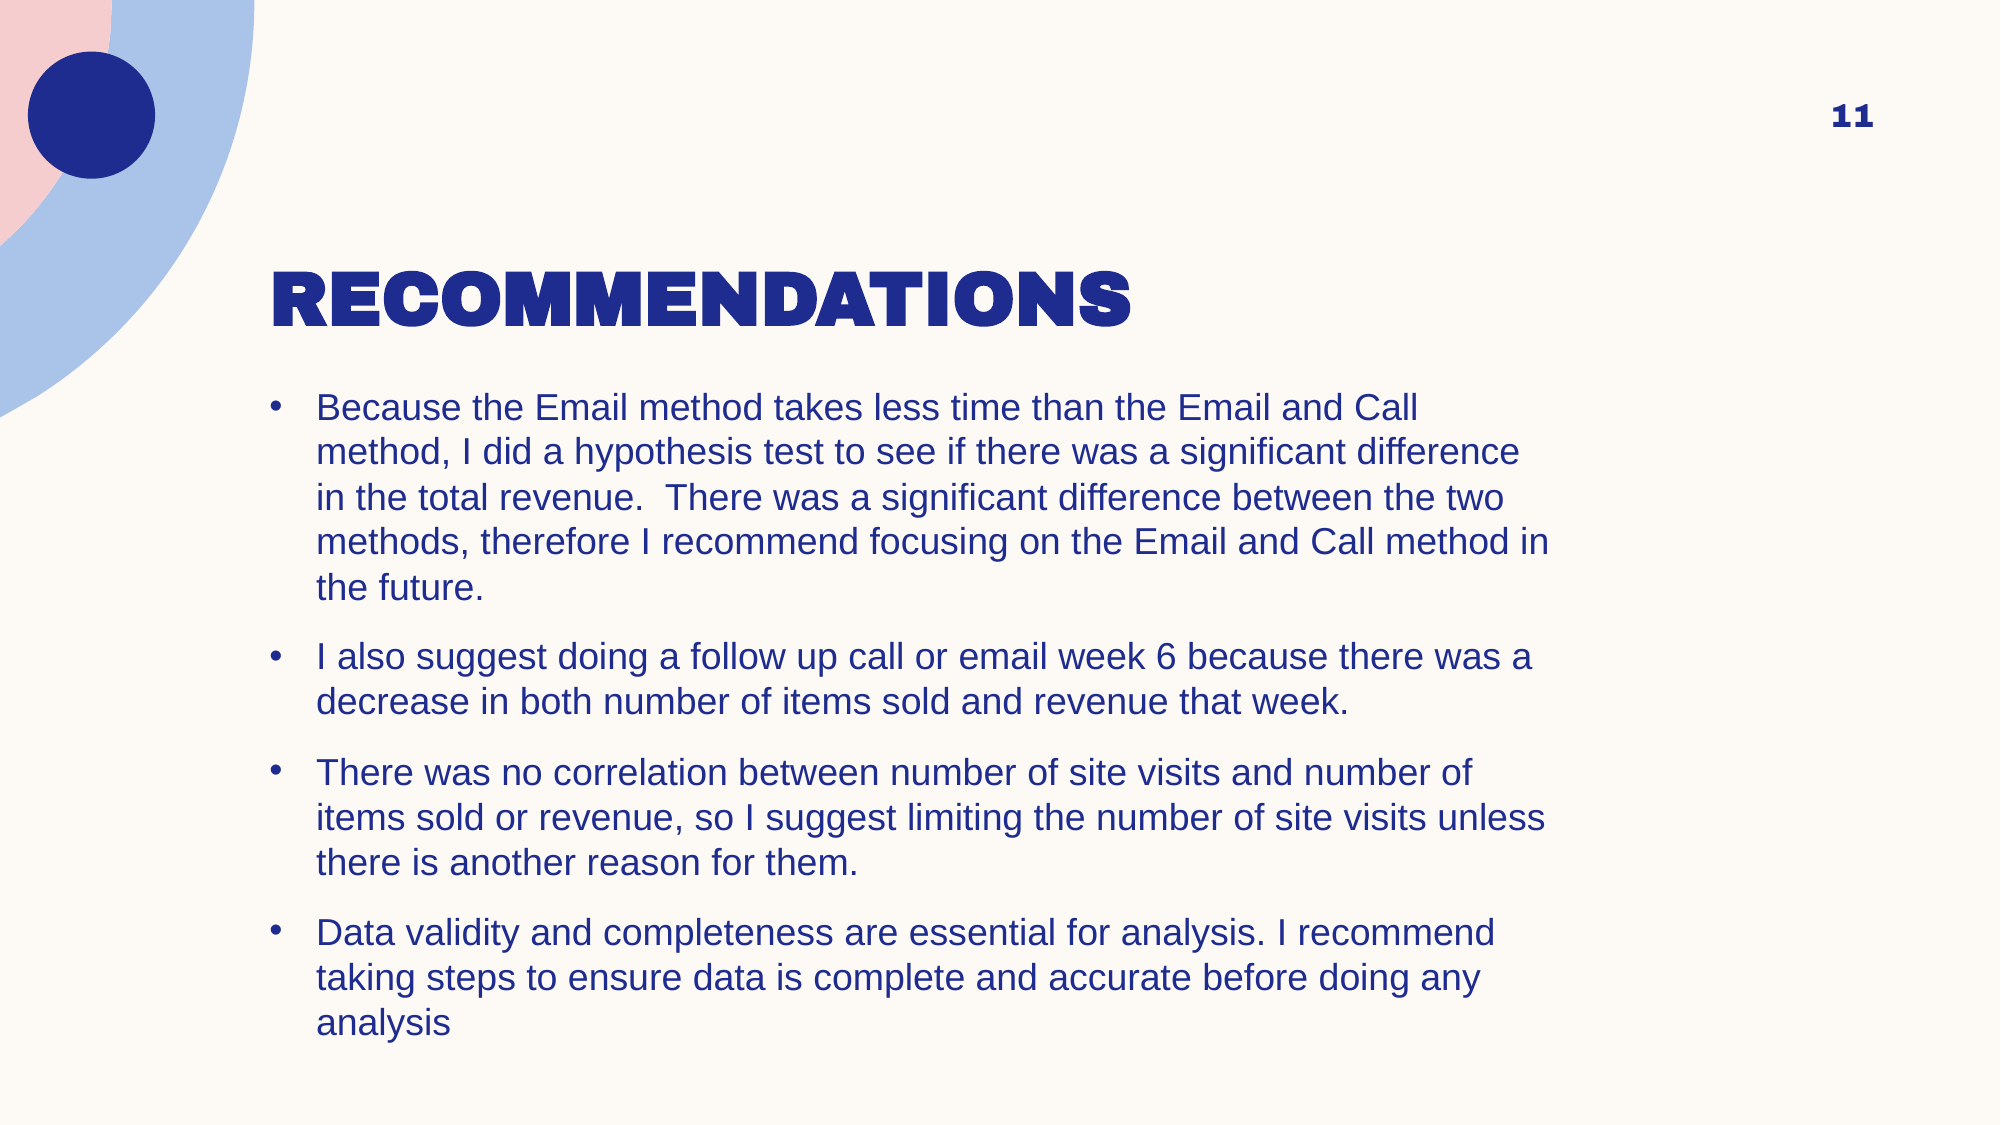

11
# Recommendations
Because the Email method takes less time than the Email and Call method, I did a hypothesis test to see if there was a significant difference in the total revenue.  There was a significant difference between the two methods, therefore I recommend focusing on the Email and Call method in the future.
I also suggest doing a follow up call or email week 6 because there was a decrease in both number of items sold and revenue that week.
There was no correlation between number of site visits and number of items sold or revenue, so I suggest limiting the number of site visits unless there is another reason for them.
Data validity and completeness are essential for analysis. I recommend taking steps to ensure data is complete and accurate before doing any analysis